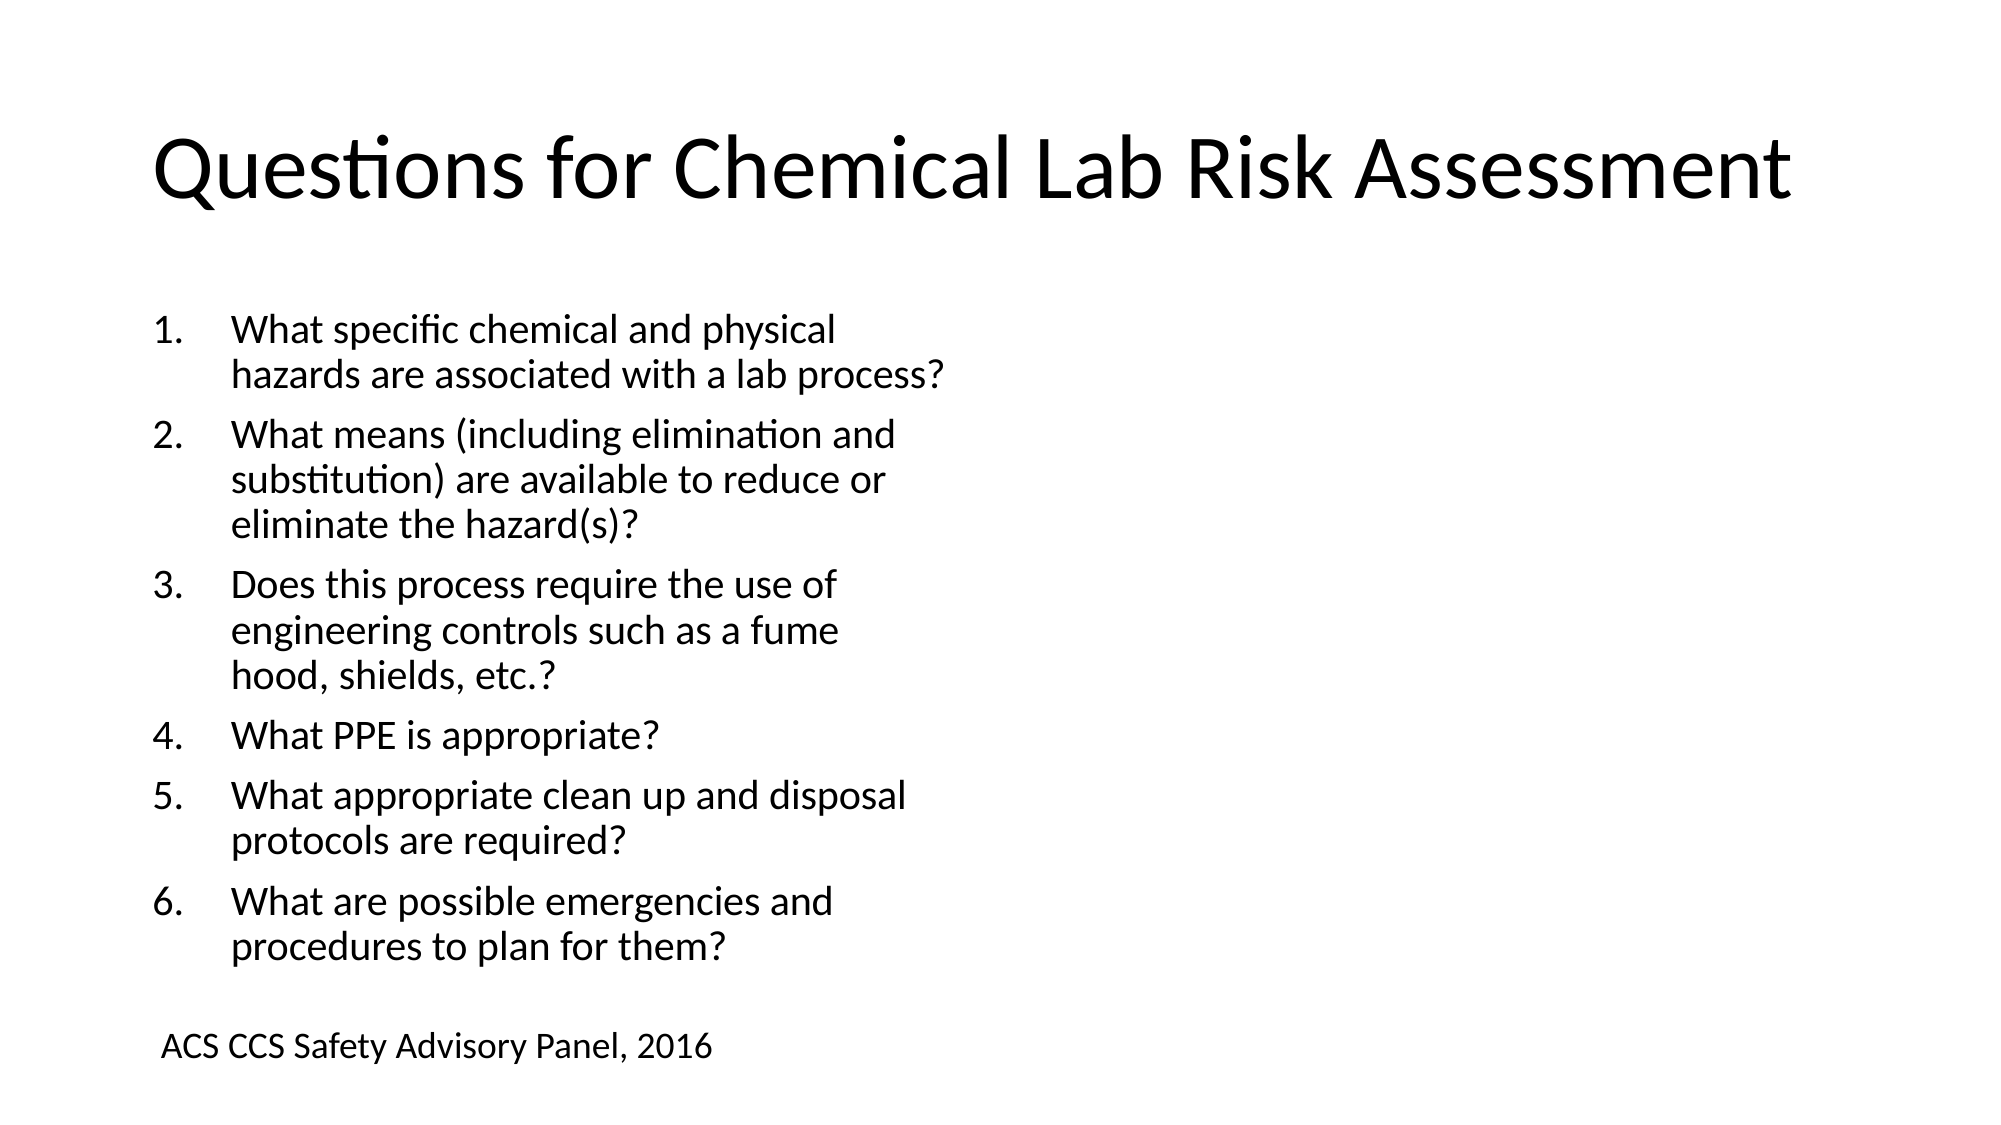

# Questions for Chemical Lab Risk Assessment
What specific chemical and physical hazards are associated with a lab process?
What means (including elimination and substitution) are available to reduce or eliminate the hazard(s)?
Does this process require the use of engineering controls such as a fume hood, shields, etc.?
What PPE is appropriate?
What appropriate clean up and disposal protocols are required?
What are possible emergencies and procedures to plan for them?
ACS CCS Safety Advisory Panel, 2016